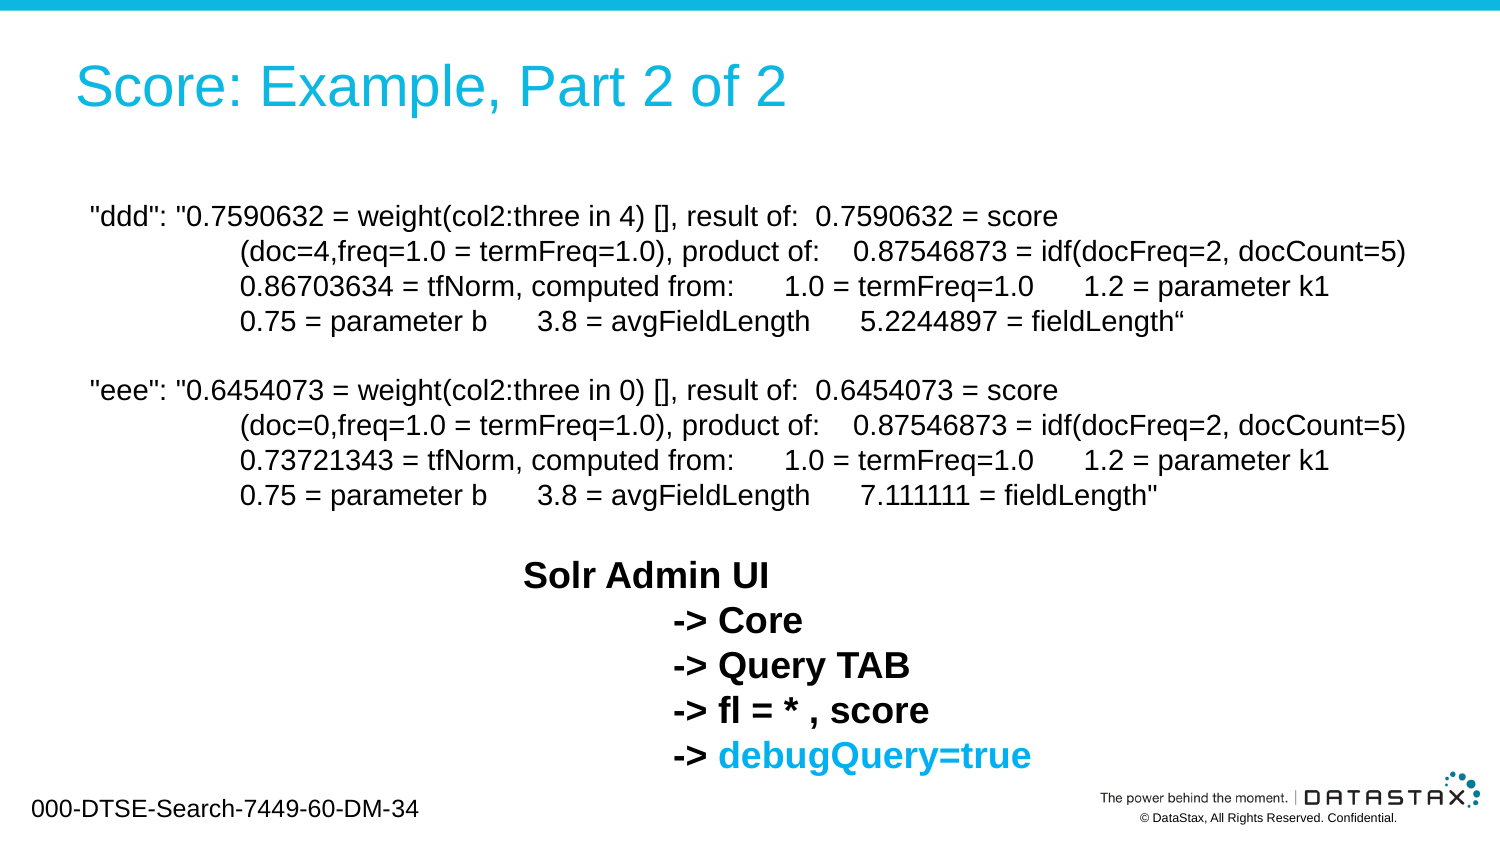

# Score: Example, Part 2 of 2
"ddd": "0.7590632 = weight(col2:three in 4) [], result of:  0.7590632 = score
	(doc=4,freq=1.0 = termFreq=1.0), product of:    0.87546873 = idf(docFreq=2, docCount=5)
	0.86703634 = tfNorm, computed from:      1.0 = termFreq=1.0      1.2 = parameter k1
	0.75 = parameter b      3.8 = avgFieldLength      5.2244897 = fieldLength“

"eee": "0.6454073 = weight(col2:three in 0) [], result of:  0.6454073 = score
	(doc=0,freq=1.0 = termFreq=1.0), product of:    0.87546873 = idf(docFreq=2, docCount=5)
	0.73721343 = tfNorm, computed from:      1.0 = termFreq=1.0      1.2 = parameter k1
	0.75 = parameter b      3.8 = avgFieldLength      7.111111 = fieldLength"
Solr Admin UI
	-> Core
	-> Query TAB
	-> fl = * , score
	-> debugQuery=true
000-DTSE-Search-7449-60-DM-34
© DataStax, All Rights Reserved. Confidential.